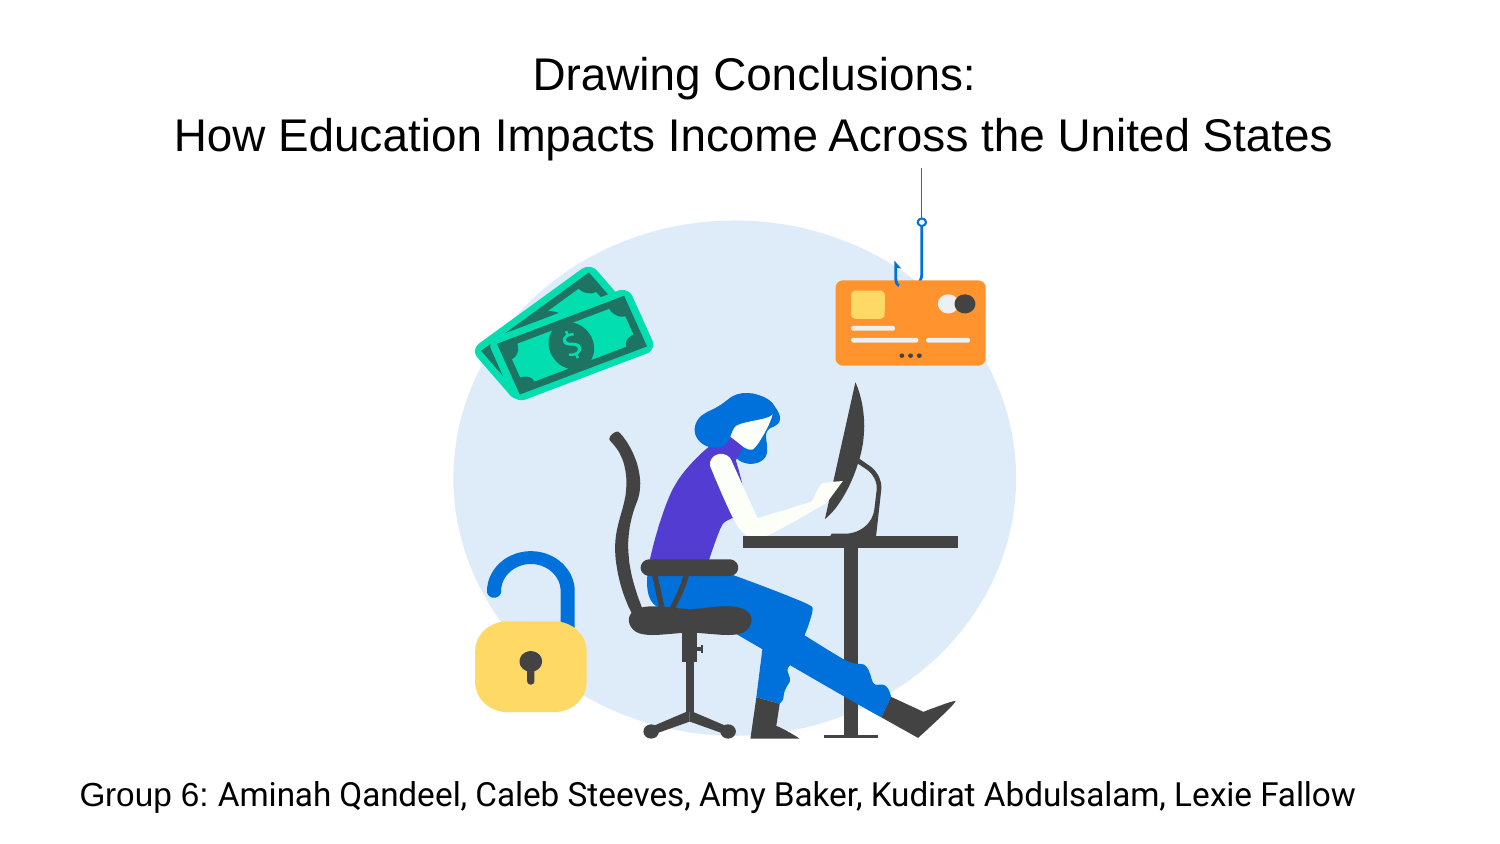

# Drawing Conclusions:
How Education Impacts Income Across the United States

Group 6: Aminah Qandeel, Caleb Steeves, Amy Baker, Kudirat Abdulsalam, Lexie Fallow